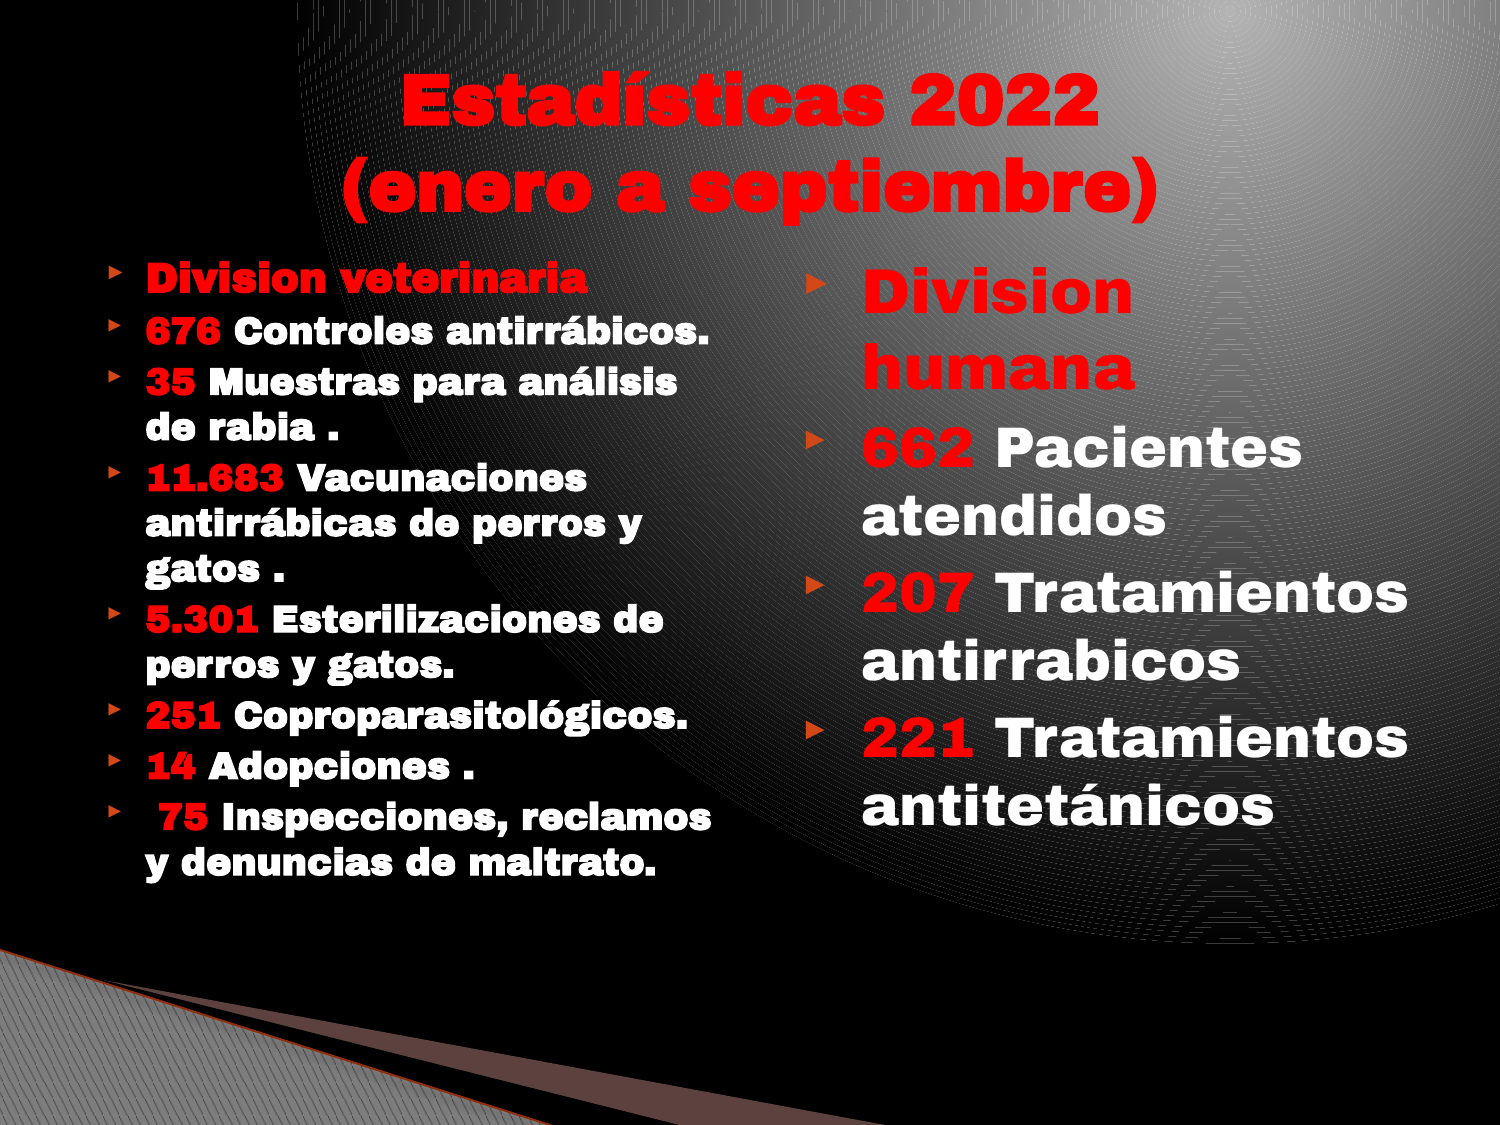

# Estadísticas 2022 (enero a septiembre)
Division veterinaria
676 Controles antirrábicos.
35 Muestras para análisis de rabia .
11.683 Vacunaciones antirrábicas de perros y gatos .
5.301 Esterilizaciones de perros y gatos.
251 Coproparasitológicos.
14 Adopciones .
 75 Inspecciones, reclamos y denuncias de maltrato.
Division humana
662 Pacientes atendidos
207 Tratamientos antirrabicos
221 Tratamientos antitetánicos